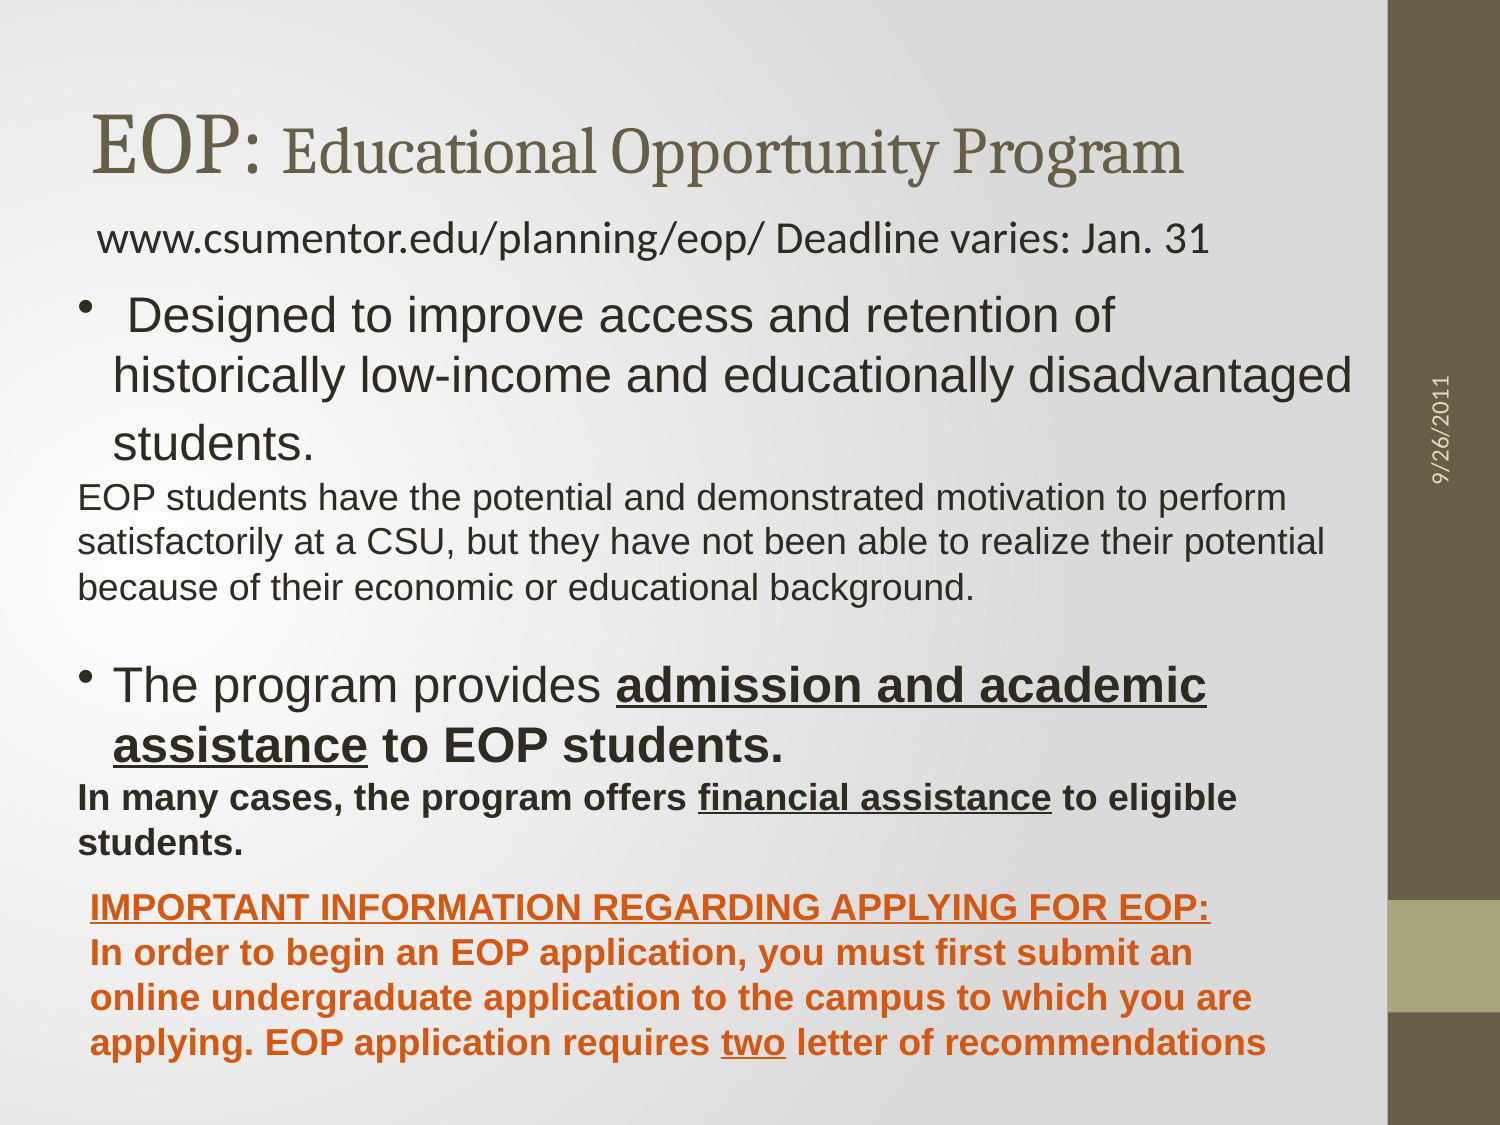

# EOP: Educational Opportunity Program
www.csumentor.edu/planning/eop/ Deadline varies: Jan. 31
9/26/2011
 Designed to improve access and retention of historically low-income and educationally disadvantaged students.
EOP students have the potential and demonstrated motivation to perform satisfactorily at a CSU, but they have not been able to realize their potential because of their economic or educational background.

The program provides admission and academic assistance to EOP students.
In many cases, the program offers financial assistance to eligible students.
IMPORTANT INFORMATION REGARDING APPLYING FOR EOP:
In order to begin an EOP application, you must first submit an online undergraduate application to the campus to which you are applying. EOP application requires two letter of recommendations